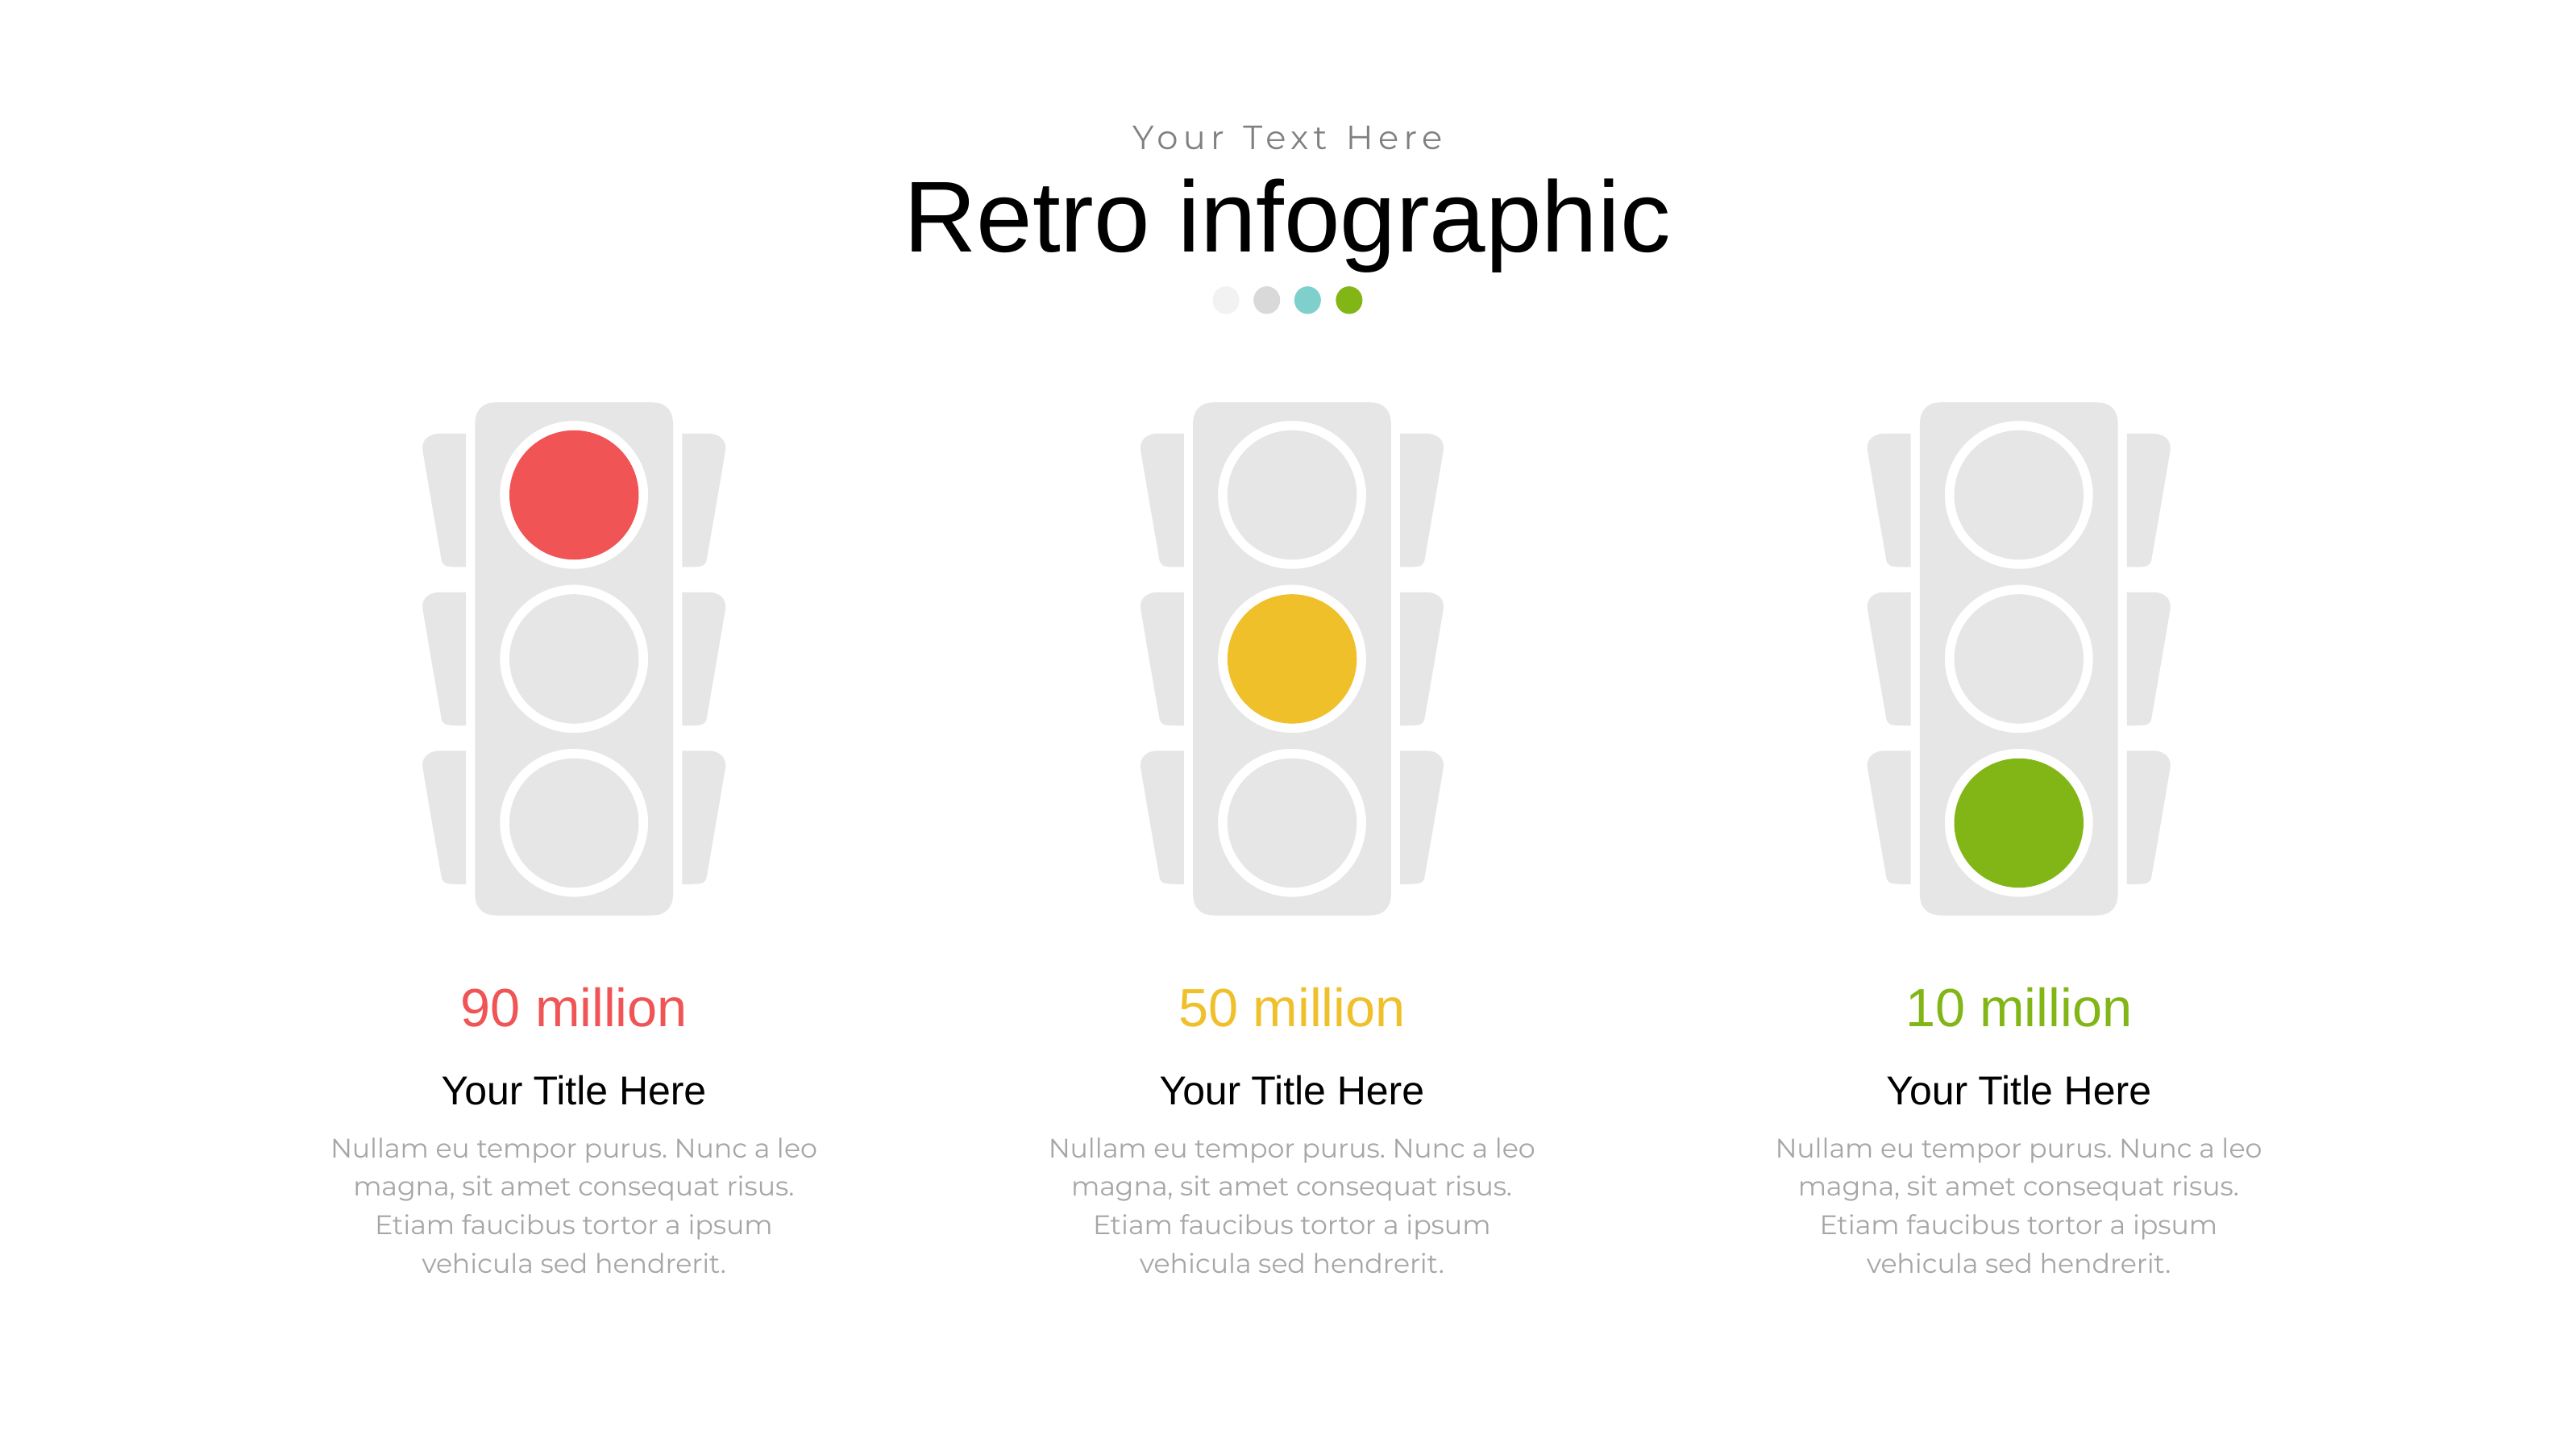

Your Text Here

Retro infographic

90 million
50 million
10 million
Your Title Here
Your Title Here
Your Title Here
Nullam eu tempor purus. Nunc a leo magna, sit amet consequat risus. Etiam faucibus tortor a ipsum vehicula sed hendrerit.
Nullam eu tempor purus. Nunc a leo magna, sit amet consequat risus. Etiam faucibus tortor a ipsum vehicula sed hendrerit.
Nullam eu tempor purus. Nunc a leo magna, sit amet consequat risus. Etiam faucibus tortor a ipsum vehicula sed hendrerit.